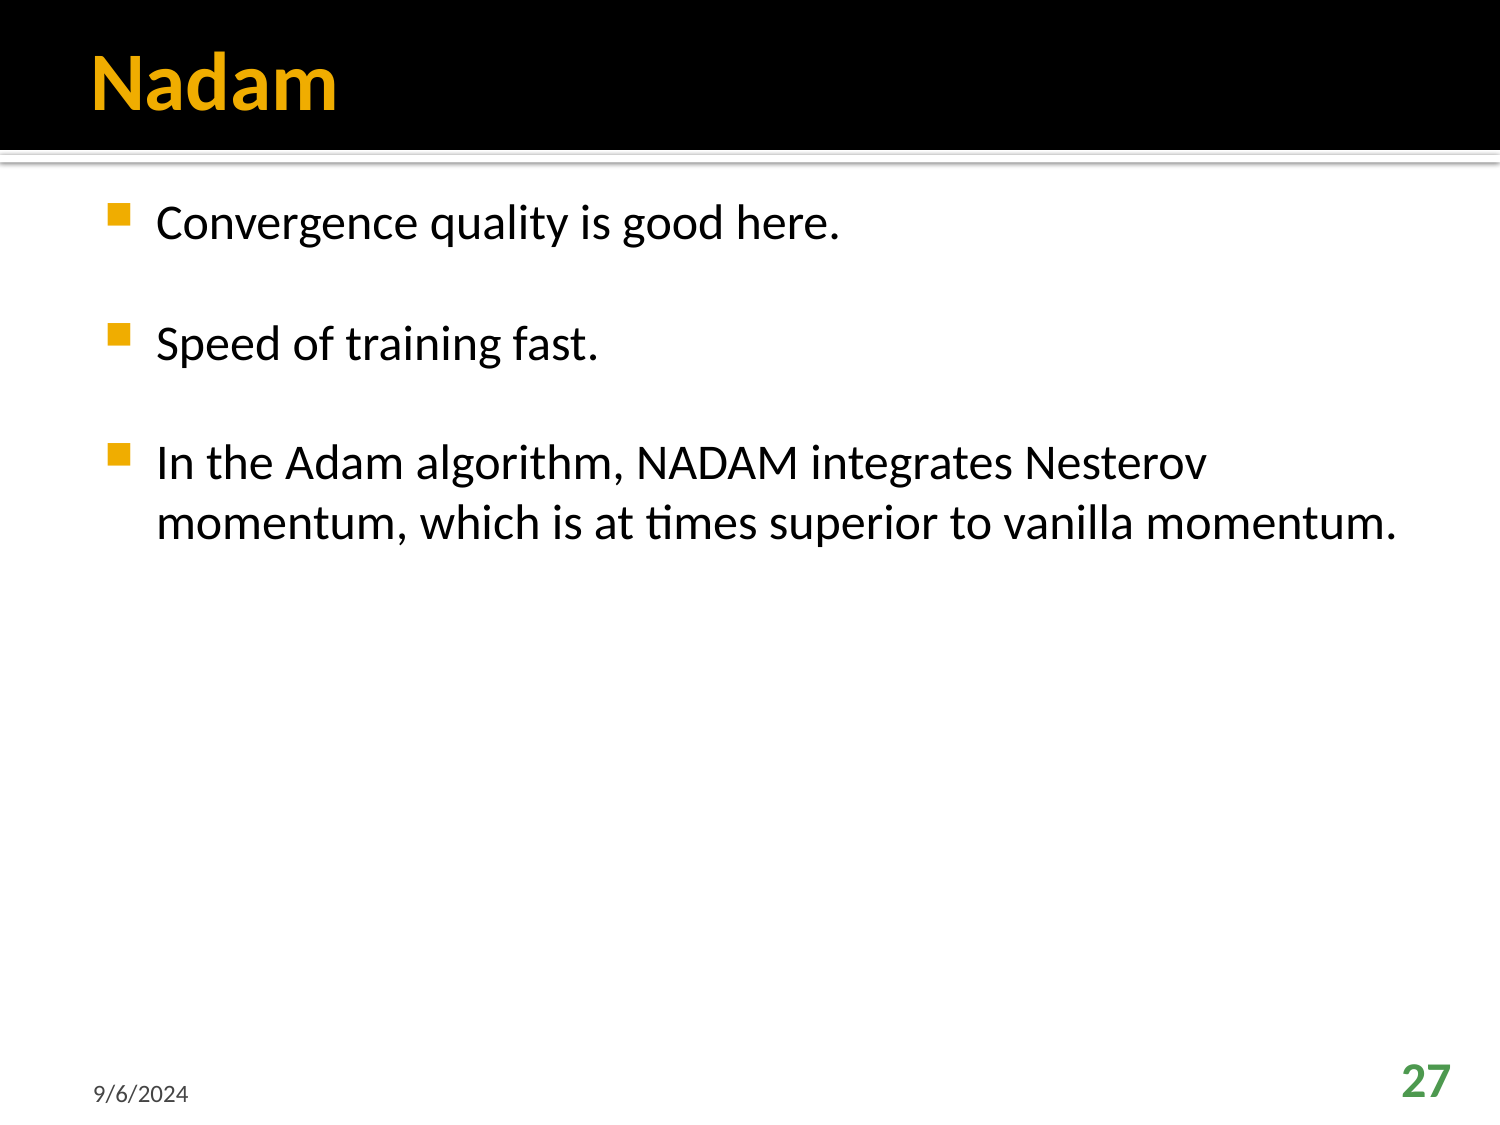

# Nadam
Convergence quality is good here.

Speed of training fast.

In the Adam algorithm, NADAM integrates Nesterov momentum, which is at times superior to vanilla momentum.
9/6/2024
27